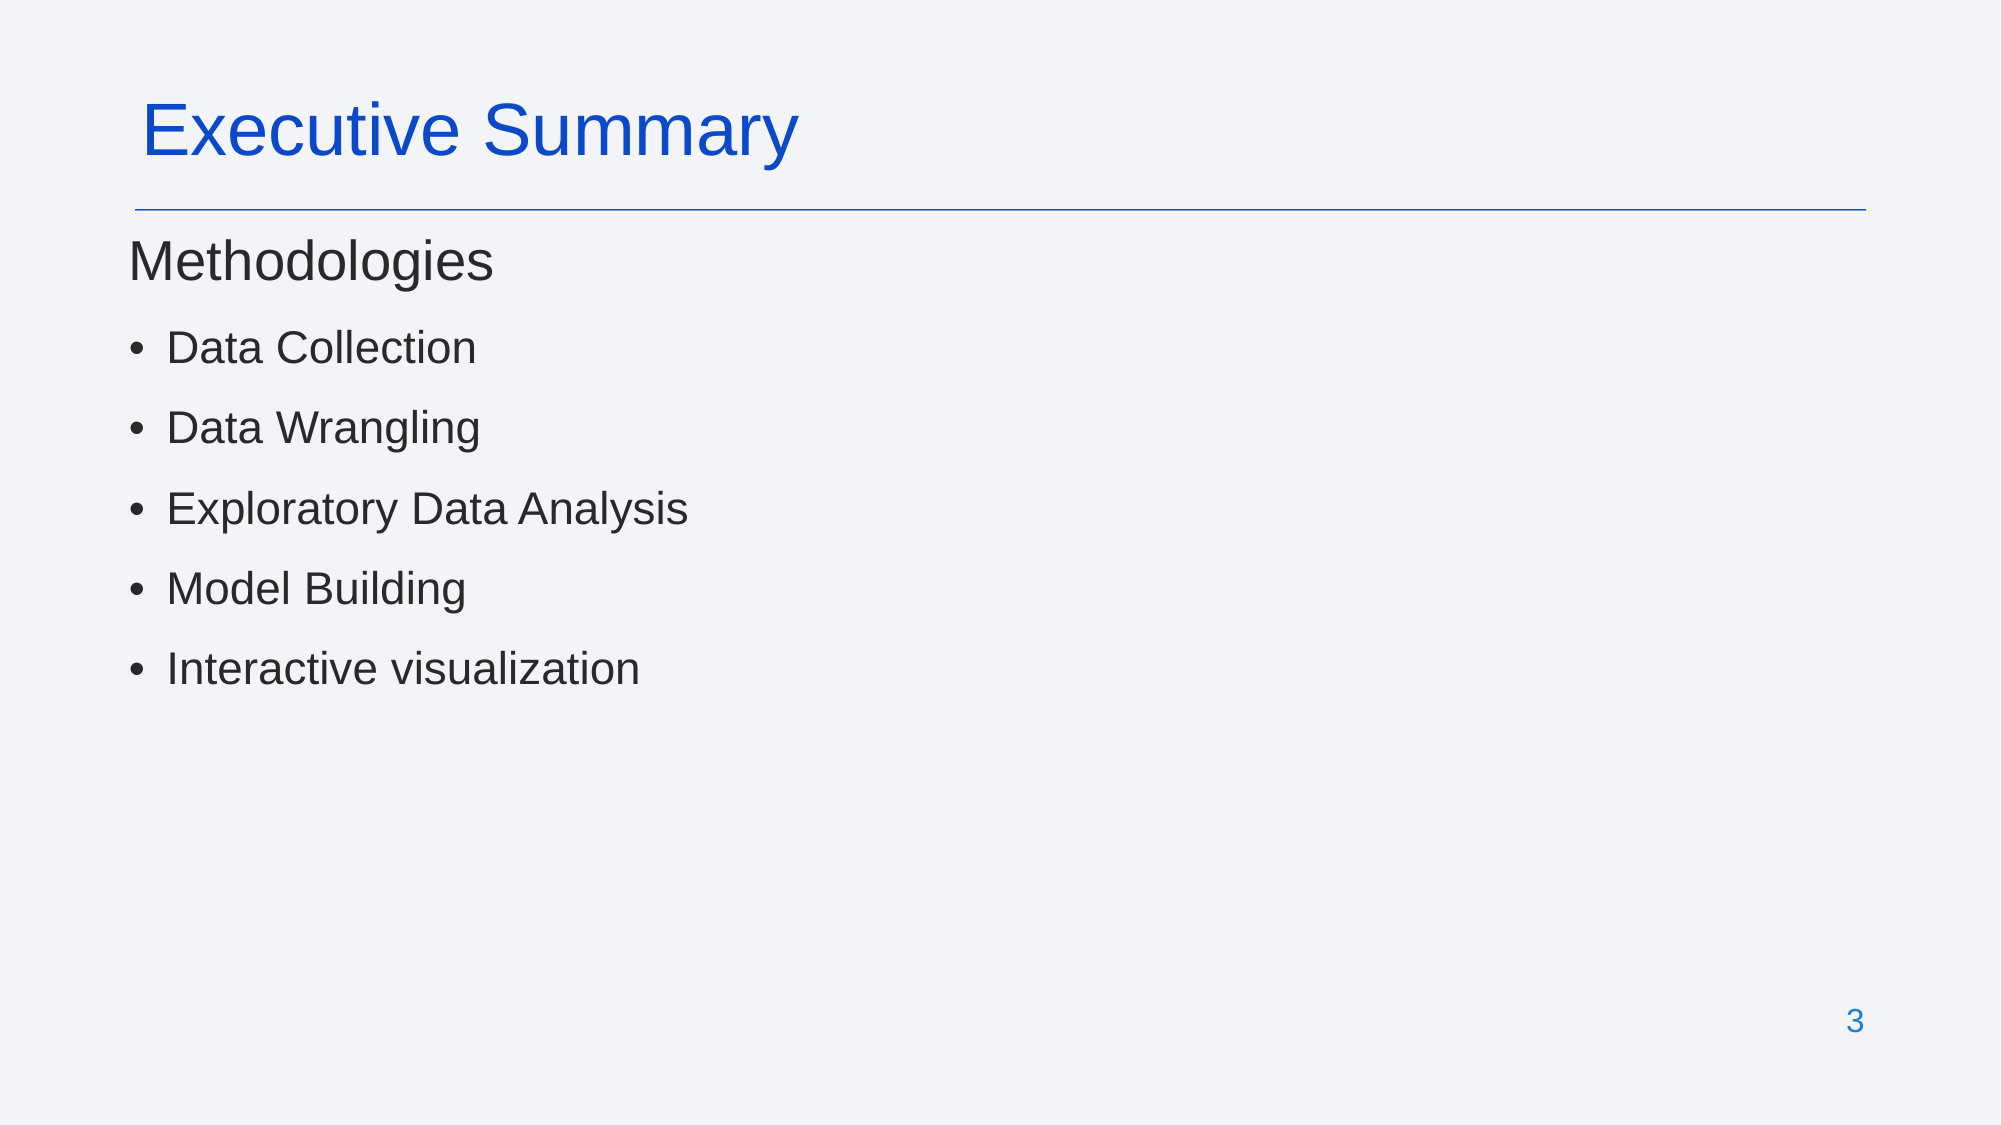

Executive Summary
Methodologies
Data Collection
Data Wrangling
Exploratory Data Analysis
Model Building
Interactive visualization

3